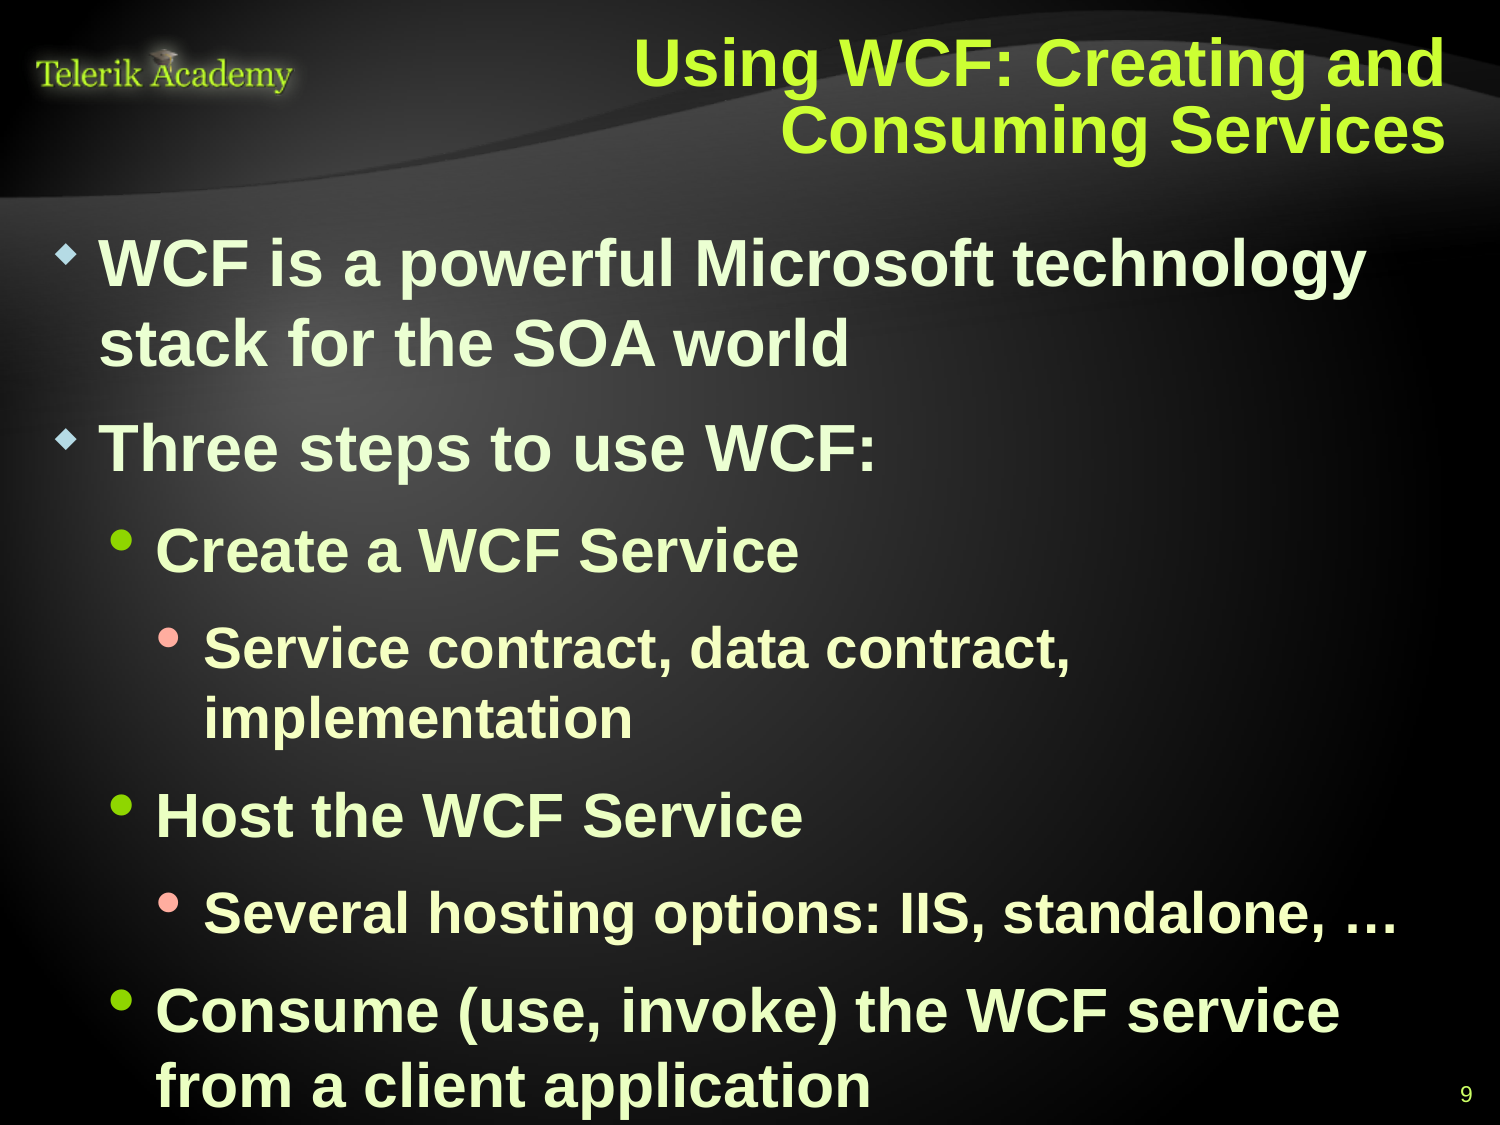

# Using WCF: Creating and Consuming Services
WCF is а powerful Microsoft technology stack for the SOA world
Three steps to use WCF:
Create a WCF Service
Service contract, data contract, implementation
Host the WCF Service
Several hosting options: IIS, standalone, …
Consume (use, invoke) the WCF service from a client application
9